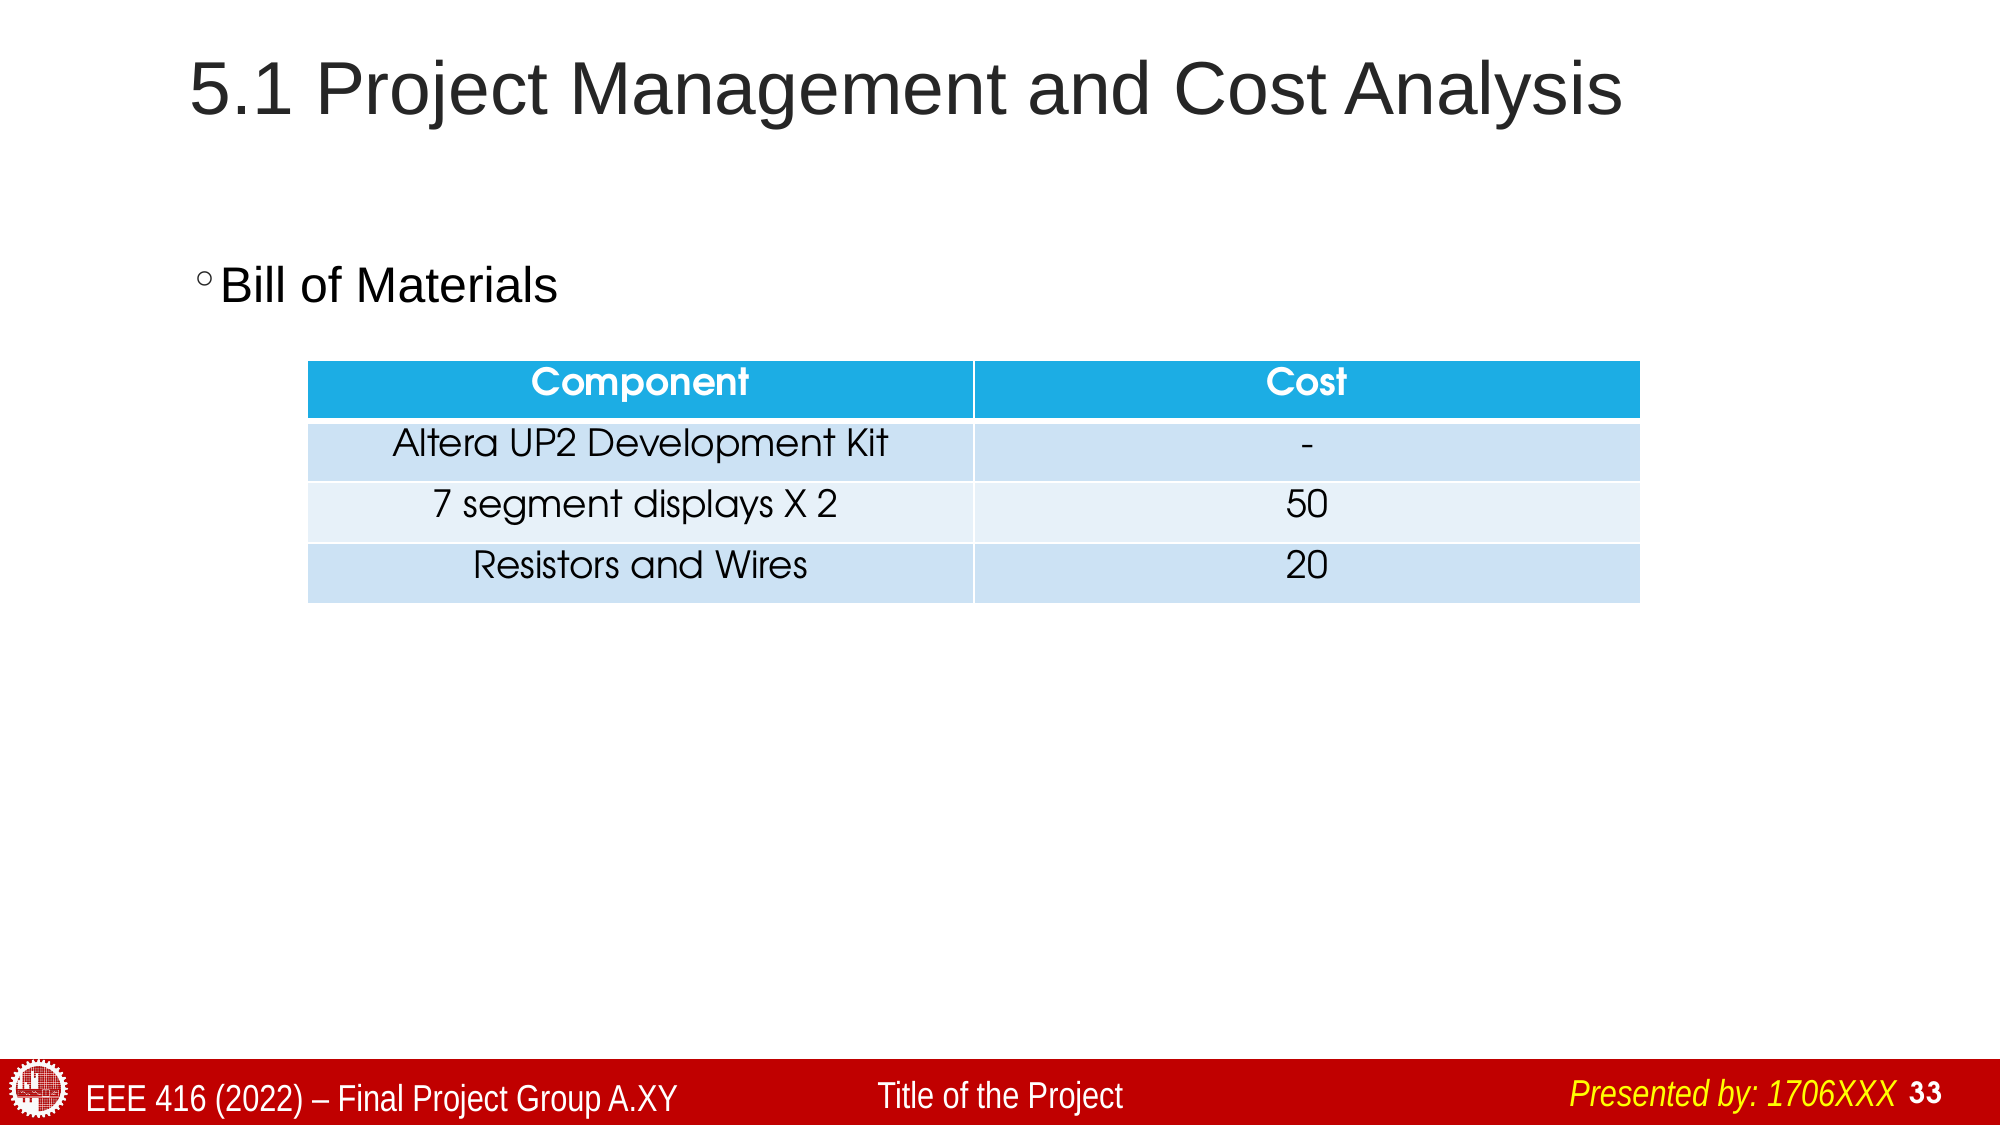

# 5.1 Project Management and Cost Analysis
Bill of Materials
| Component | Cost |
| --- | --- |
| Altera UP2 Development Kit | - |
| 7 segment displays X 2 | 50 |
| Resistors and Wires | 20 |
Presented by: 1706XXX
Title of the Project
EEE 416 (2022) – Final Project Group A.XY
33